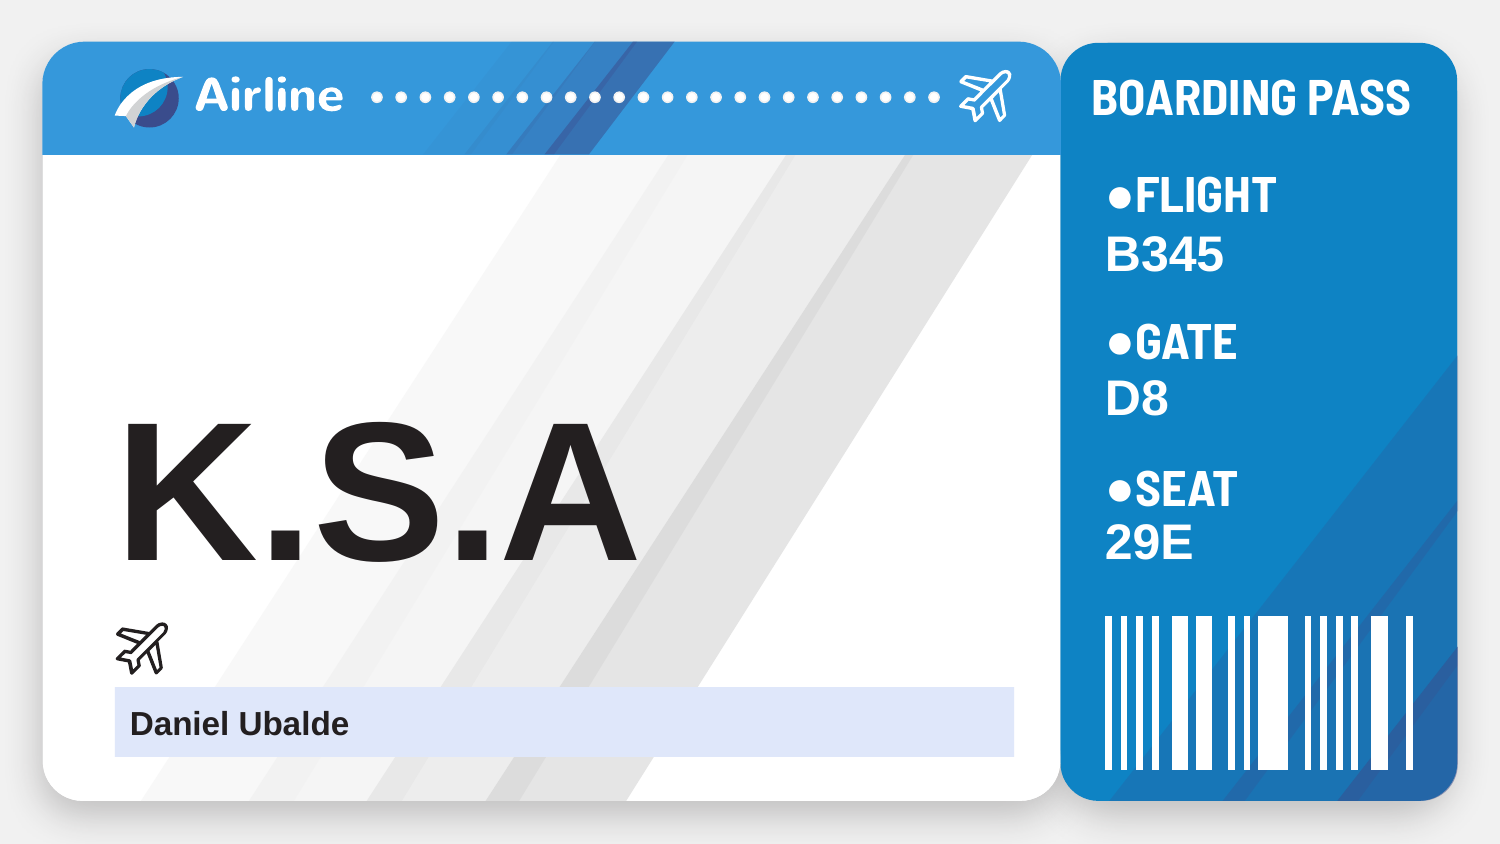

BOARDING PASS

FLIGHT
# K.S.A
B345
GATE
D8
SEAT
29E

Daniel Ubalde